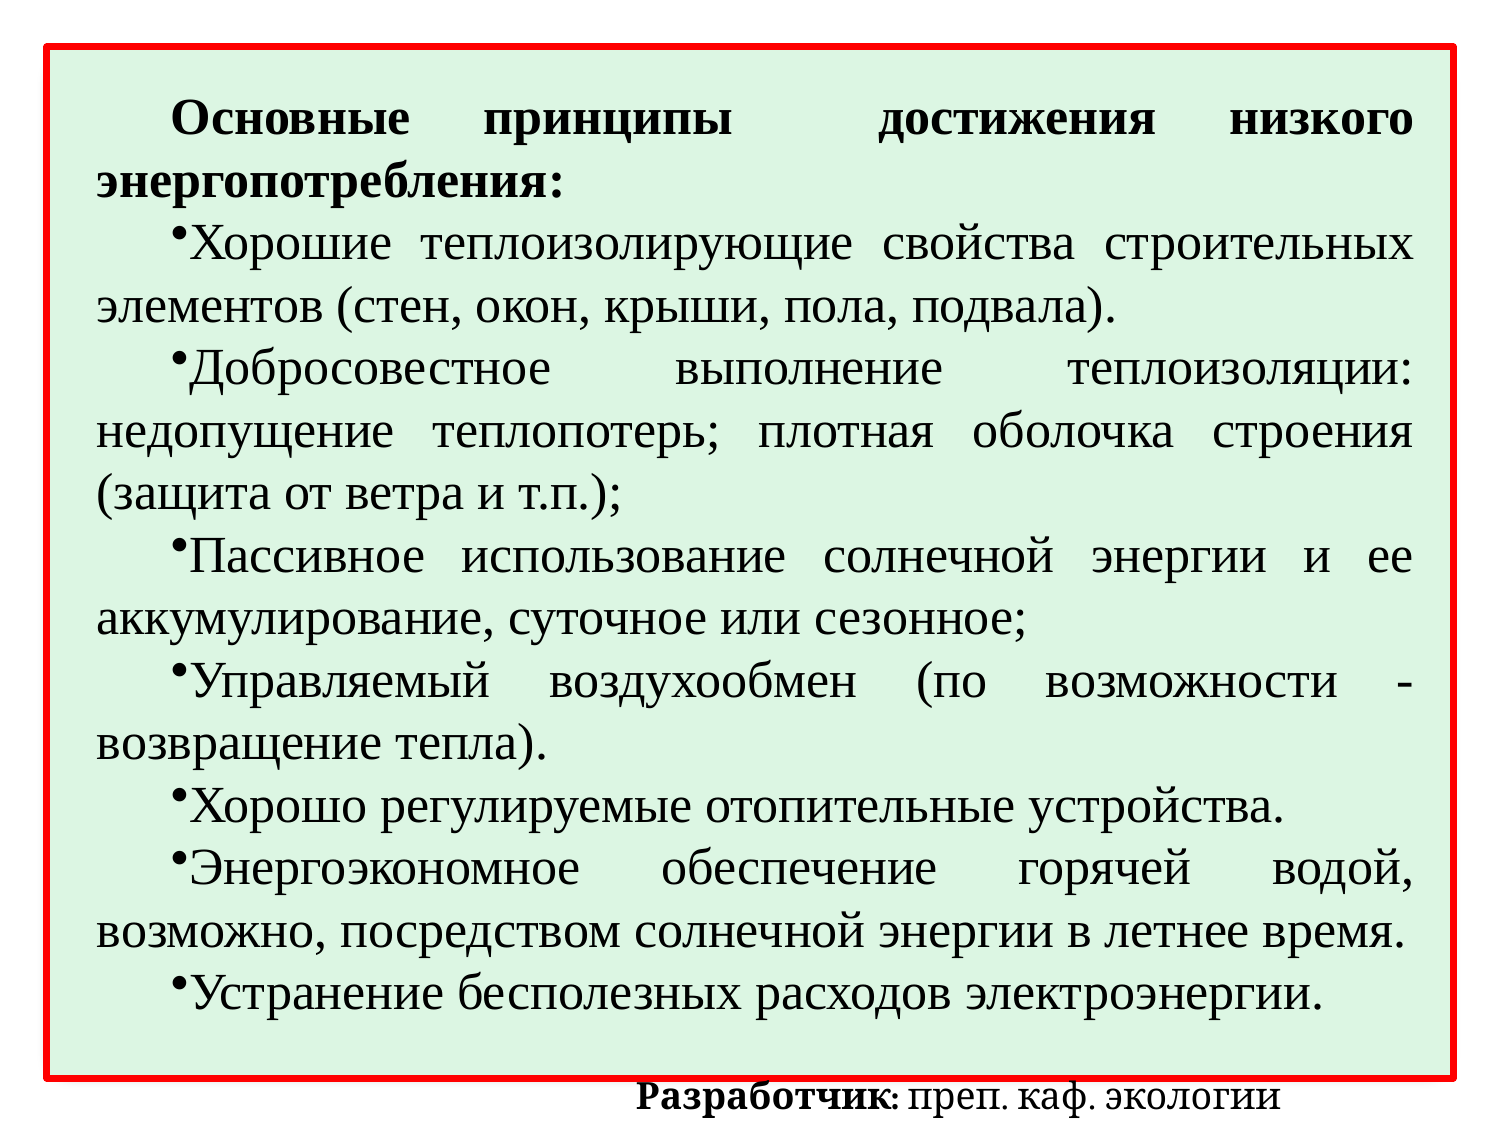

Основные принципы  достижения низкого энергопотребления:
Хорошие теплоизолирующие свойства строительных элементов (стен, окон, крыши, пола, подвала).
Добросовестное выполнение теплоизоляции: недопущение теплопотерь; плотная оболочка строения (защита от ветра и т.п.);
Пассивное использование солнечной энергии и ее аккумулирование, суточное или сезонное;
Управляемый воздухообмен (по возможности - возвращение тепла).
Хорошо регулируемые отопительные устройства.
Энергоэкономное обеспечение горячей водой, возможно, посредством солнечной энергии в летнее время.
Устранение бесполезных расходов электроэнергии.
Разработчик: преп. каф. экологии  Кирвель П.И.